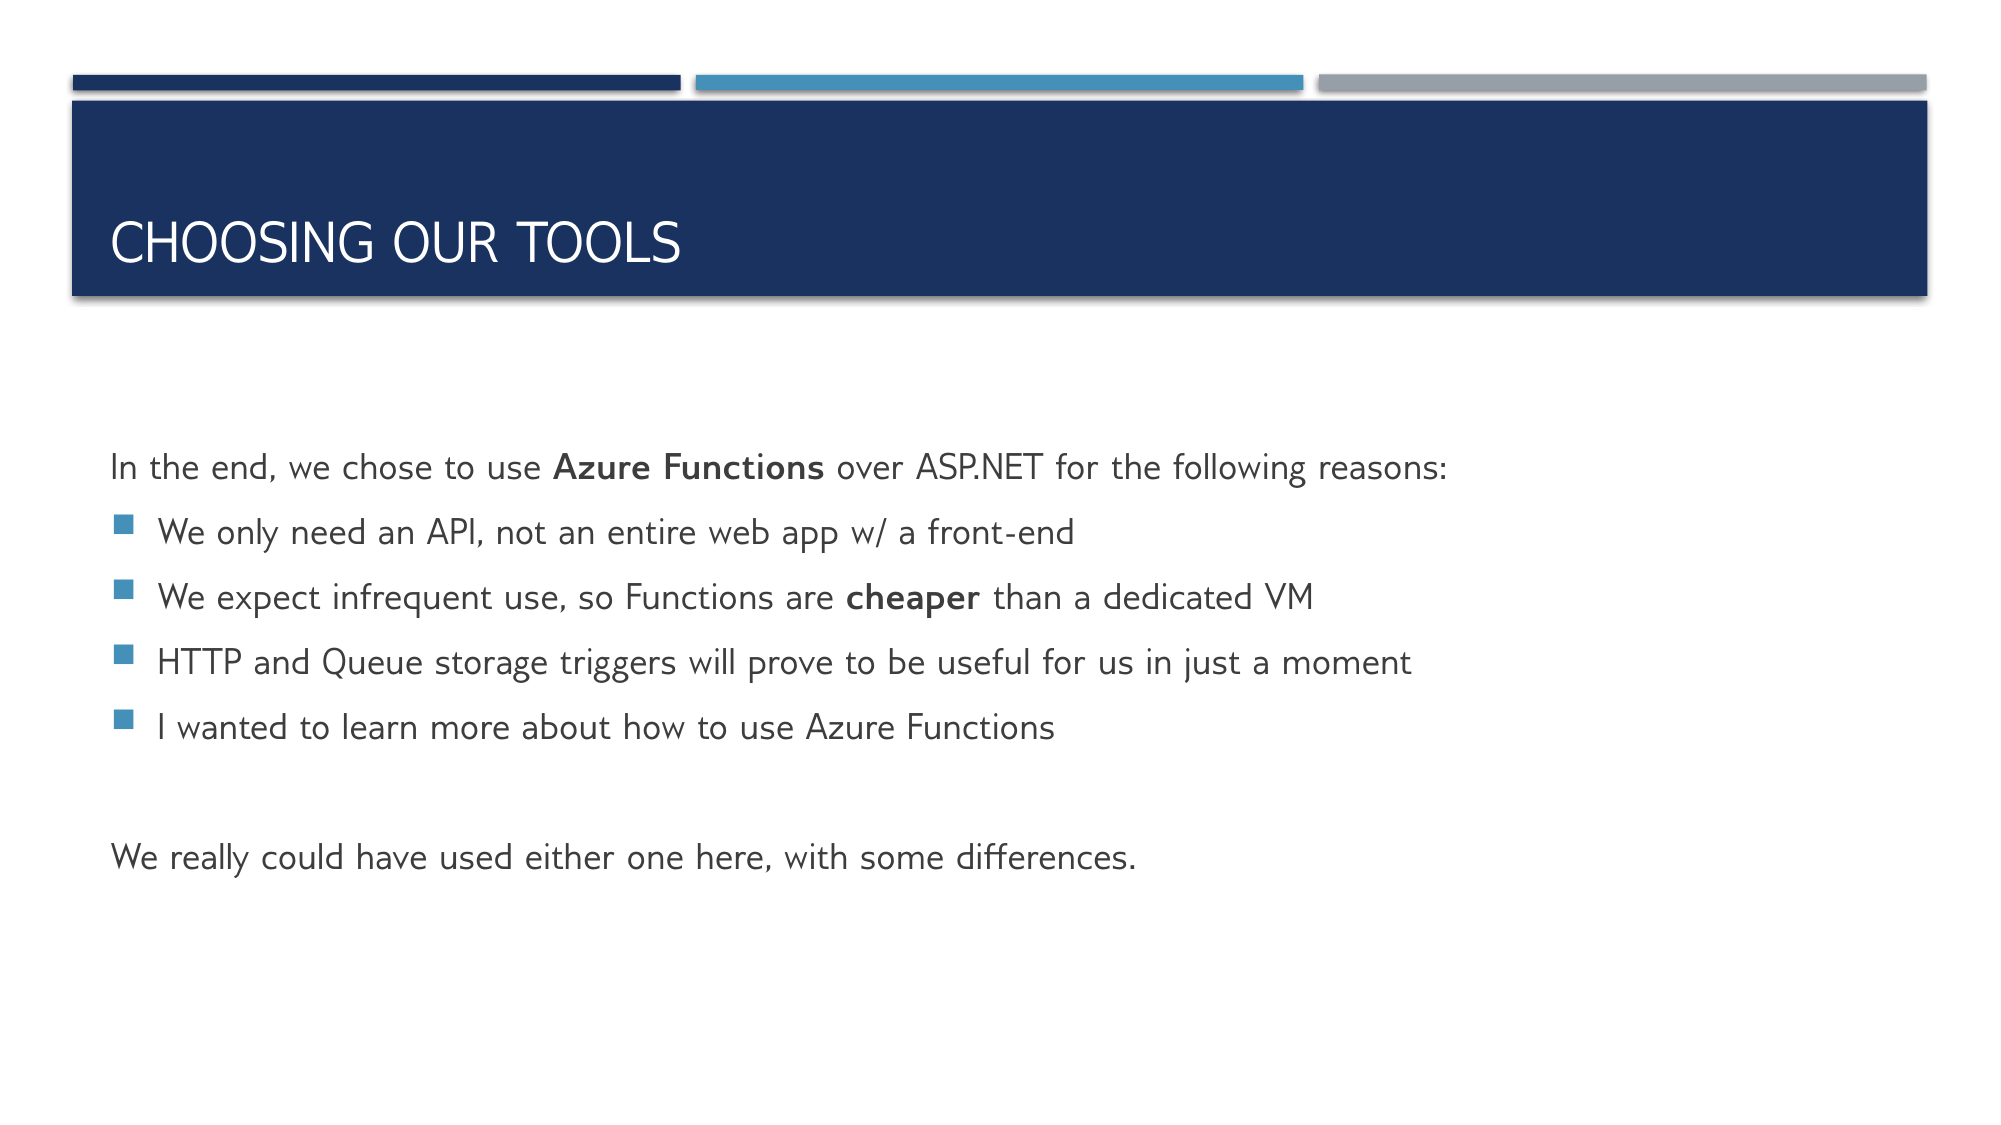

# CHOOSING OUR TOOLS
In the end, we chose to use Azure Functions over ASP.NET for the following reasons:
We only need an API, not an entire web app w/ a front-end
We expect infrequent use, so Functions are cheaper than a dedicated VM
HTTP and Queue storage triggers will prove to be useful for us in just a moment
I wanted to learn more about how to use Azure Functions

We really could have used either one here, with some differences.